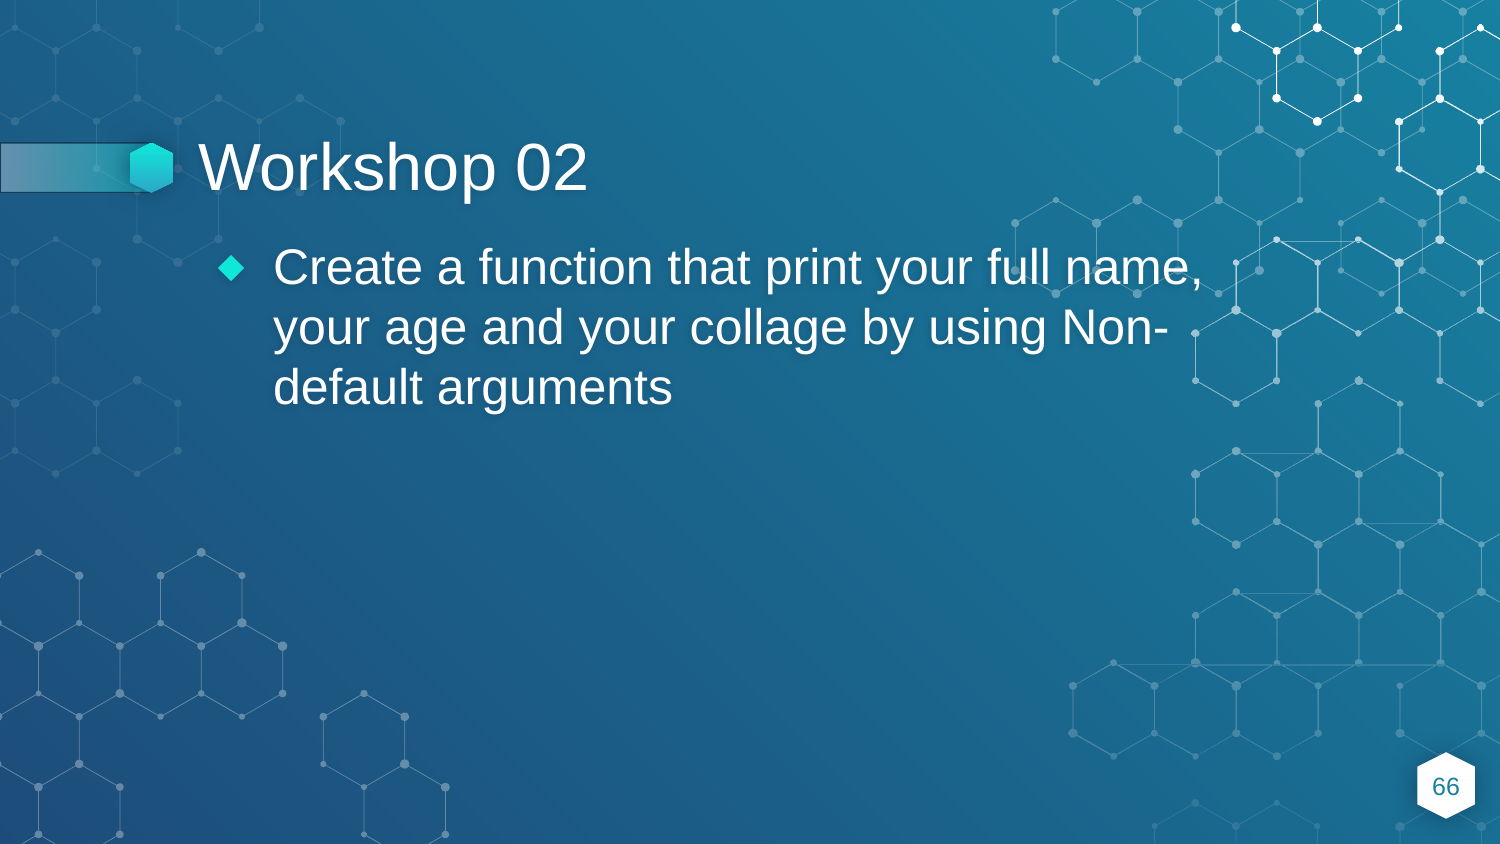

# Workshop 02
Create a function that print your full name, your age and your collage by using Non-default arguments
66